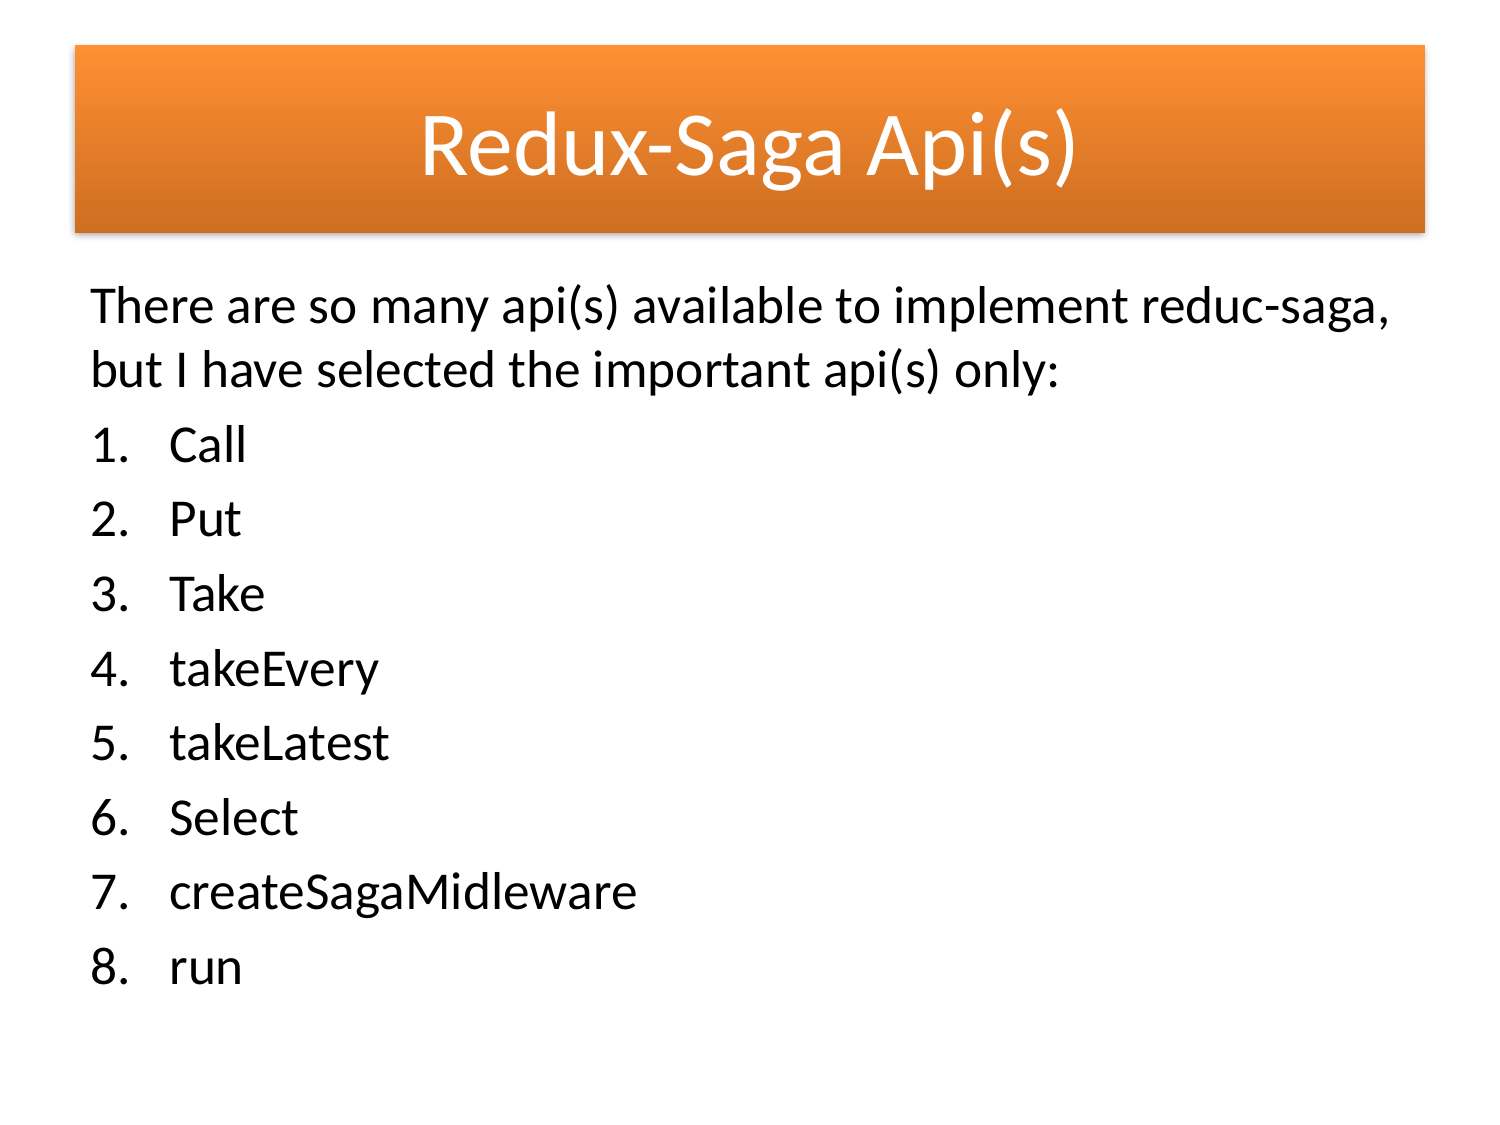

# Redux-Saga Api(s)
There are so many api(s) available to implement reduc-saga, but I have selected the important api(s) only:
Call
Put
Take
takeEvery
takeLatest
Select
createSagaMidleware
run